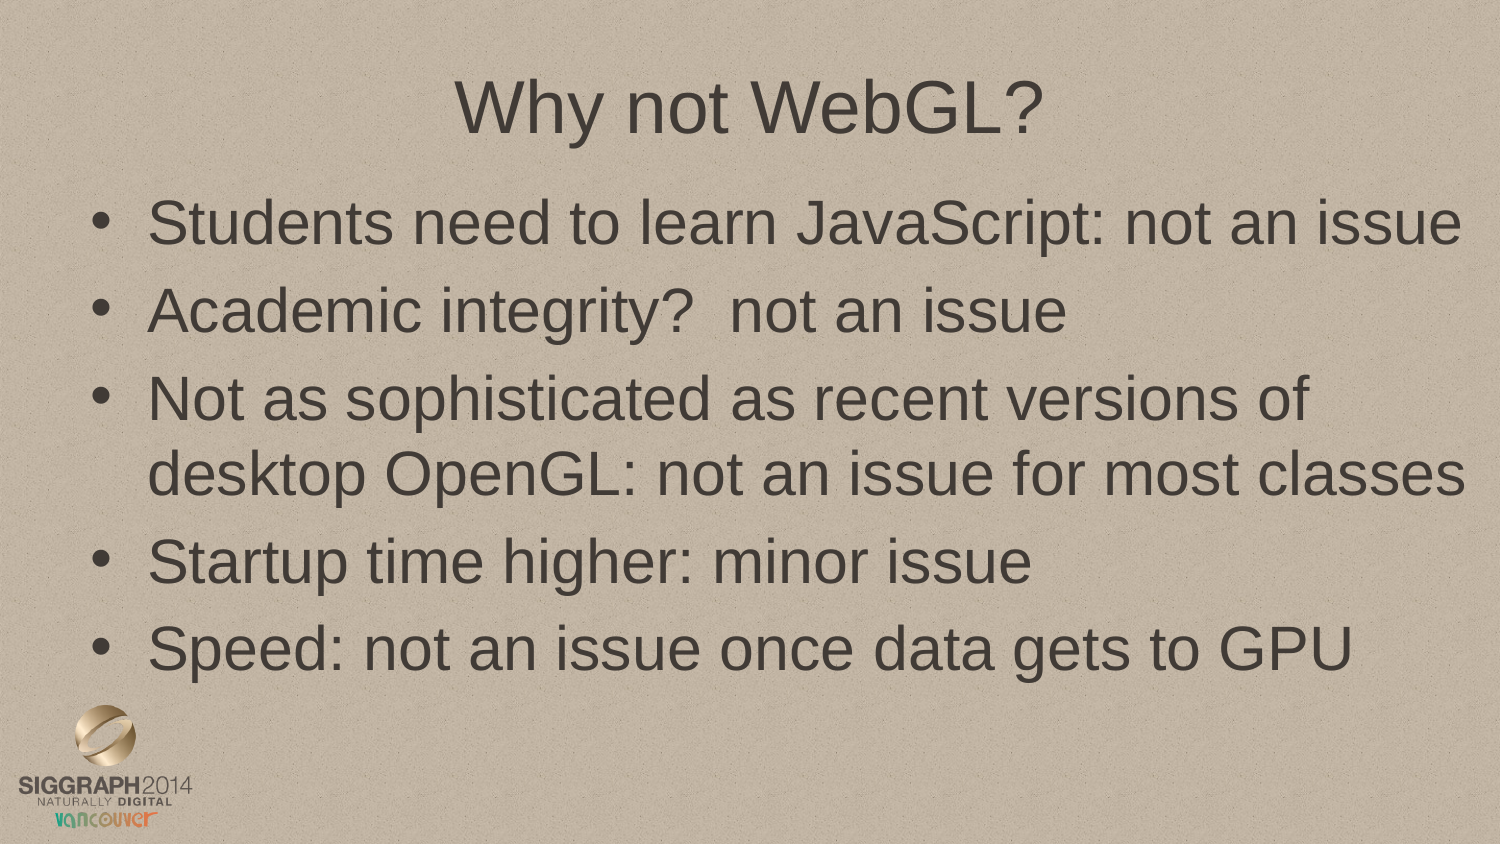

# Why not WebGL?
Students need to learn JavaScript: not an issue
Academic integrity?  not an issue
Not as sophisticated as recent versions of desktop OpenGL: not an issue for most classes
Startup time higher: minor issue
Speed: not an issue once data gets to GPU